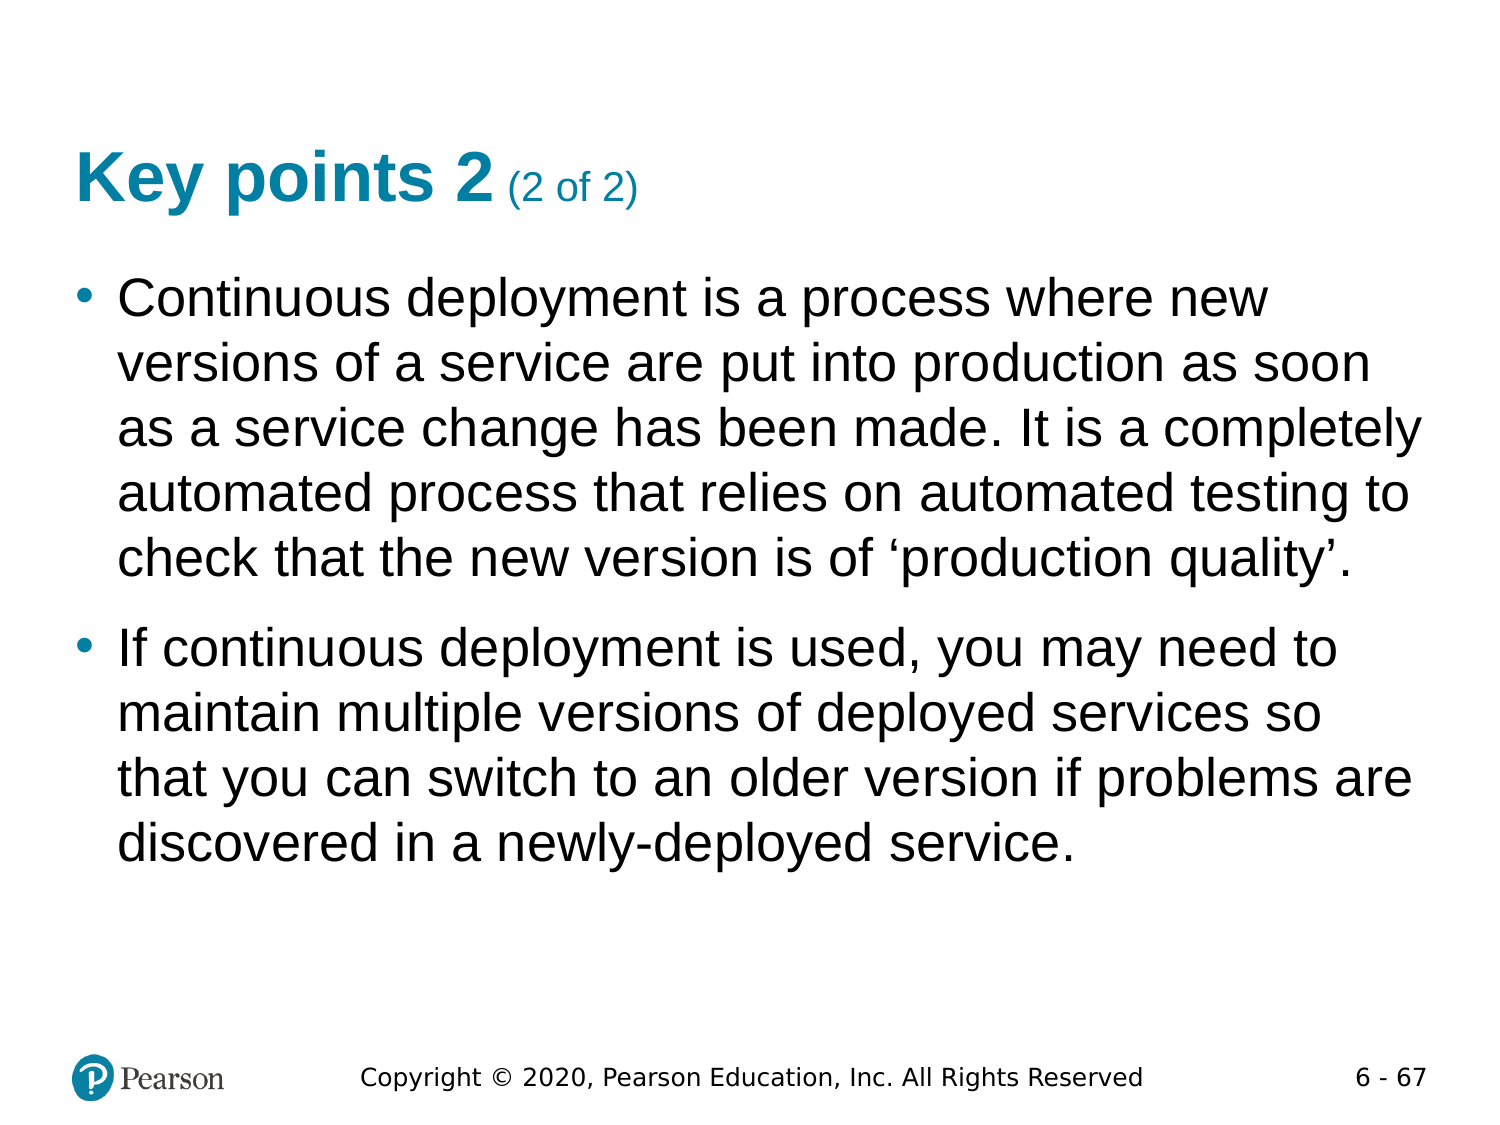

# Key points 2 (2 of 2)
Continuous deployment is a process where new versions of a service are put into production as soon as a service change has been made. It is a completely automated process that relies on automated testing to check that the new version is of ‘production quality’.
If continuous deployment is used, you may need to maintain multiple versions of deployed services so that you can switch to an older version if problems are discovered in a newly-deployed service.